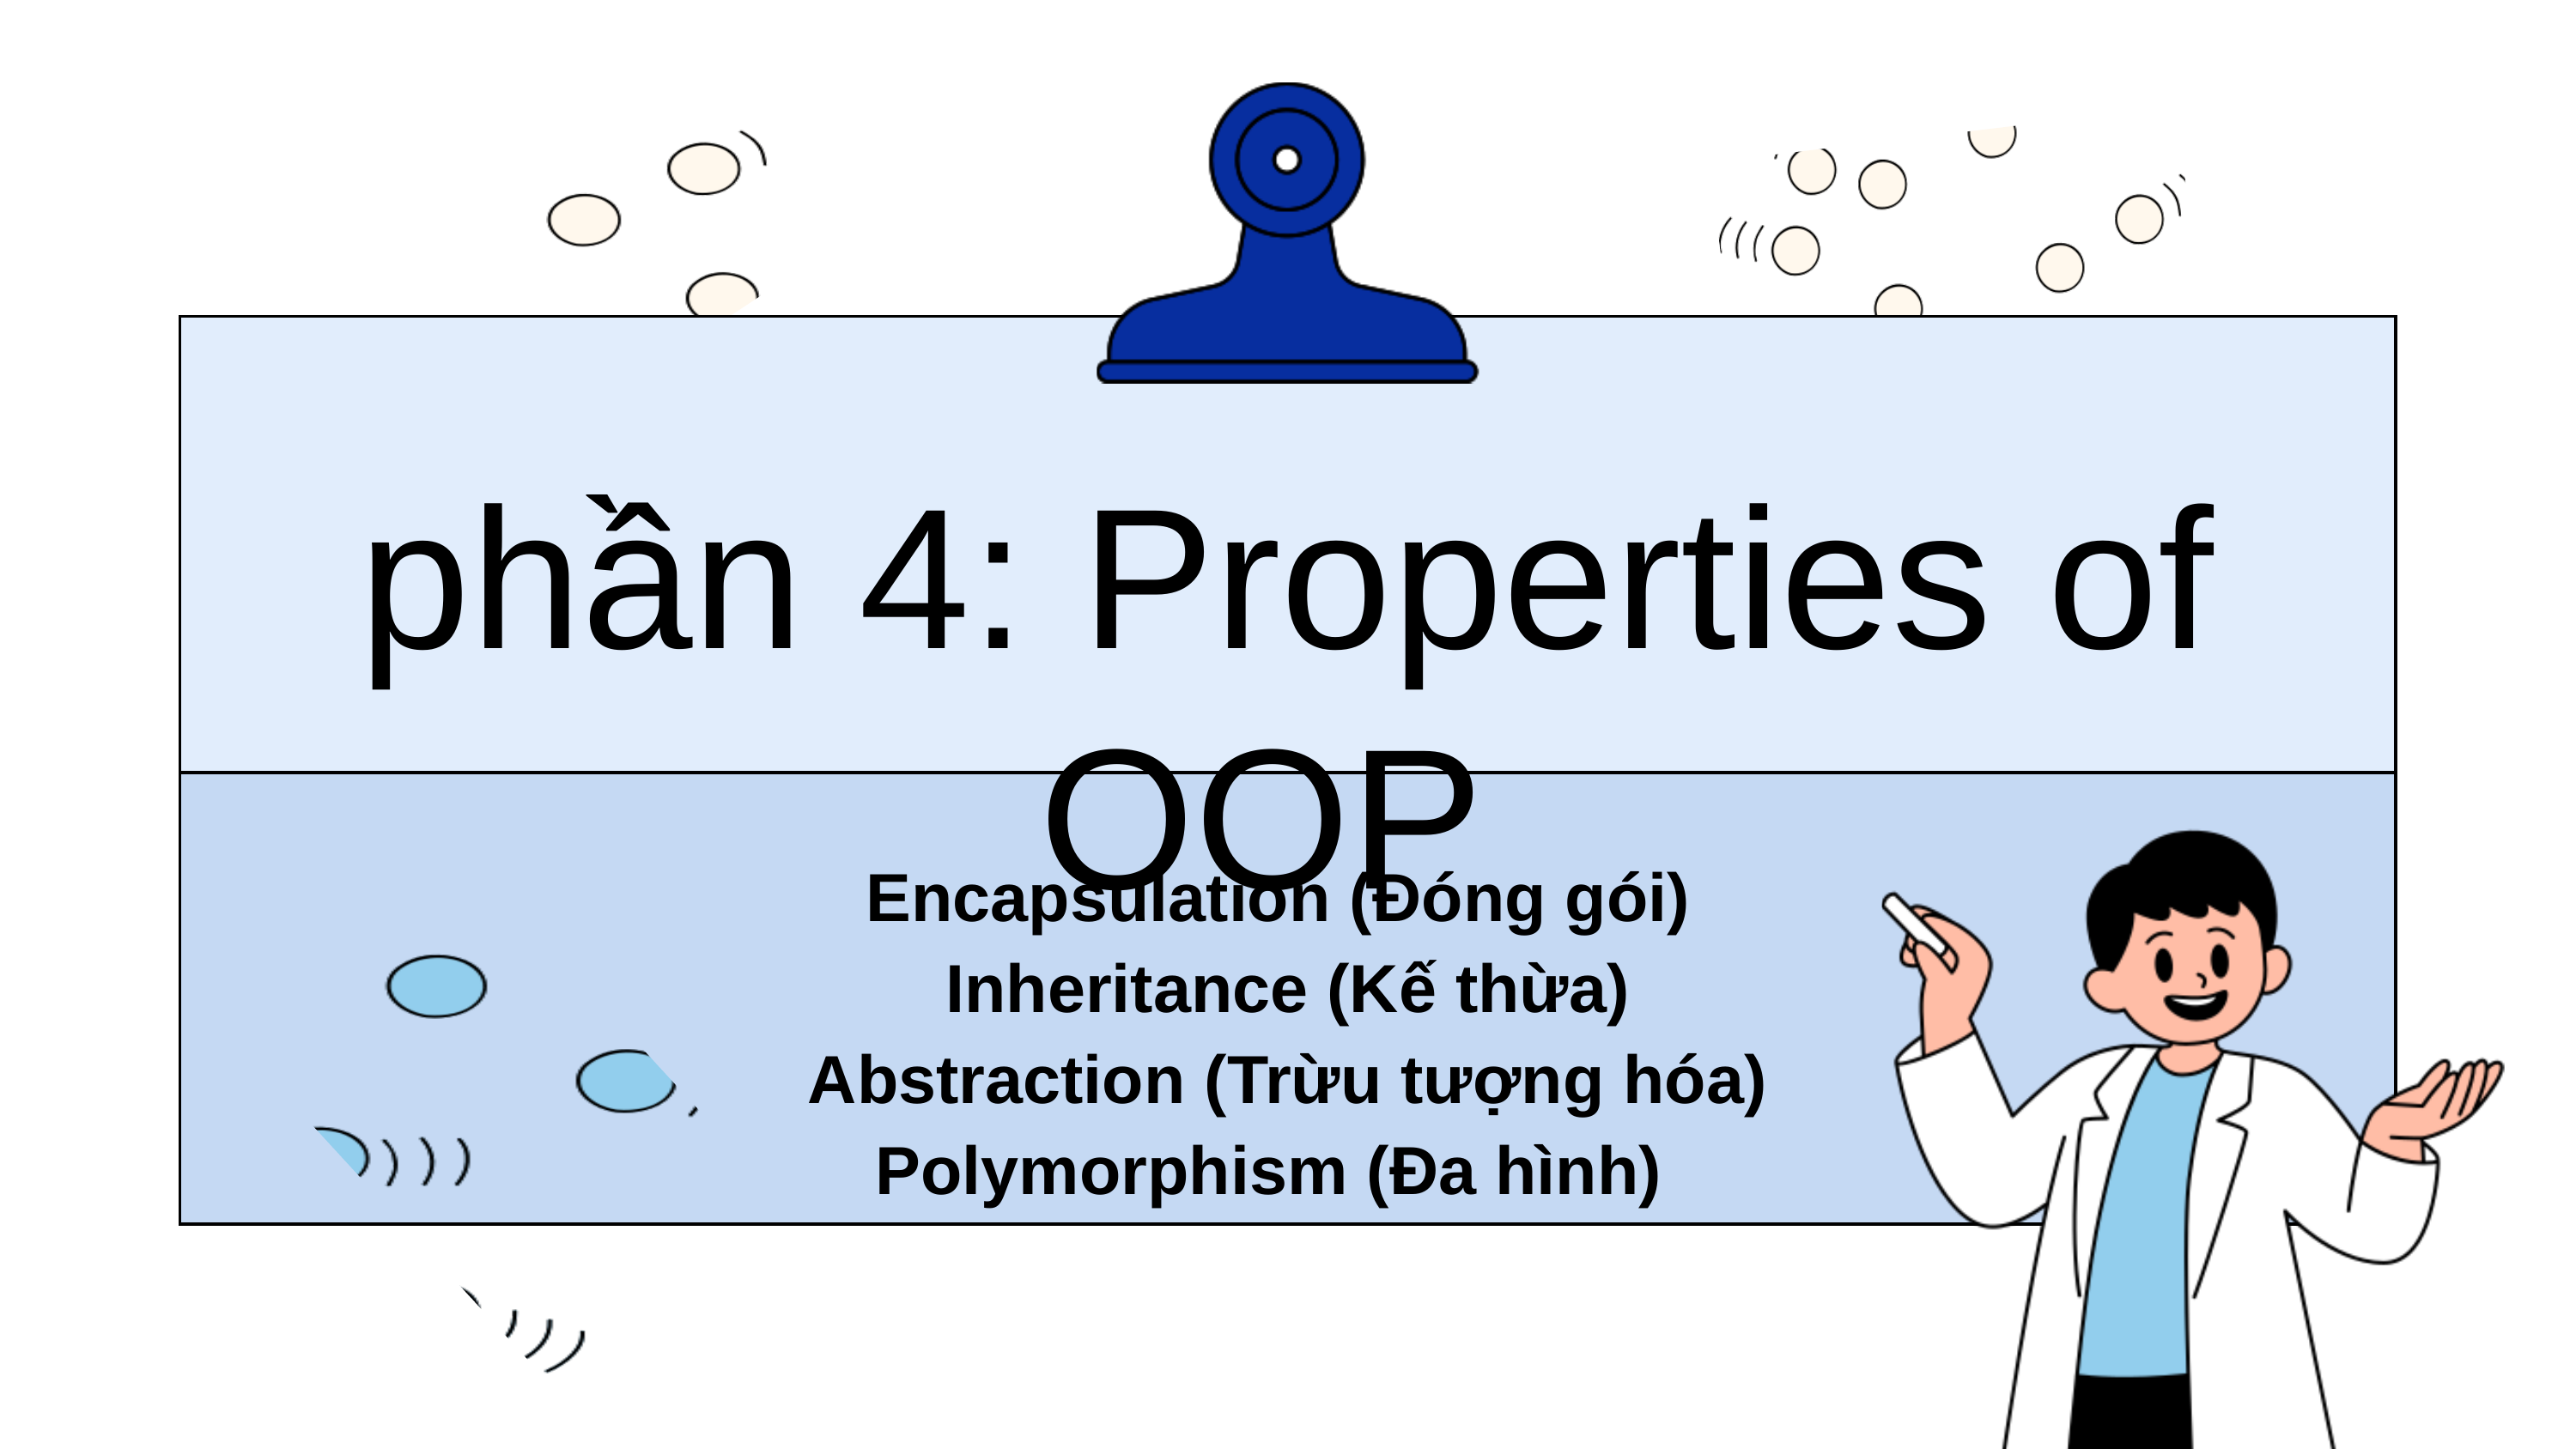

phần 4: Properties of OOP

Encapsulation (Đóng gói)
Inheritance (Kế thừa)
Abstraction (Trừu tượng hóa)
Polymorphism (Đa hình)